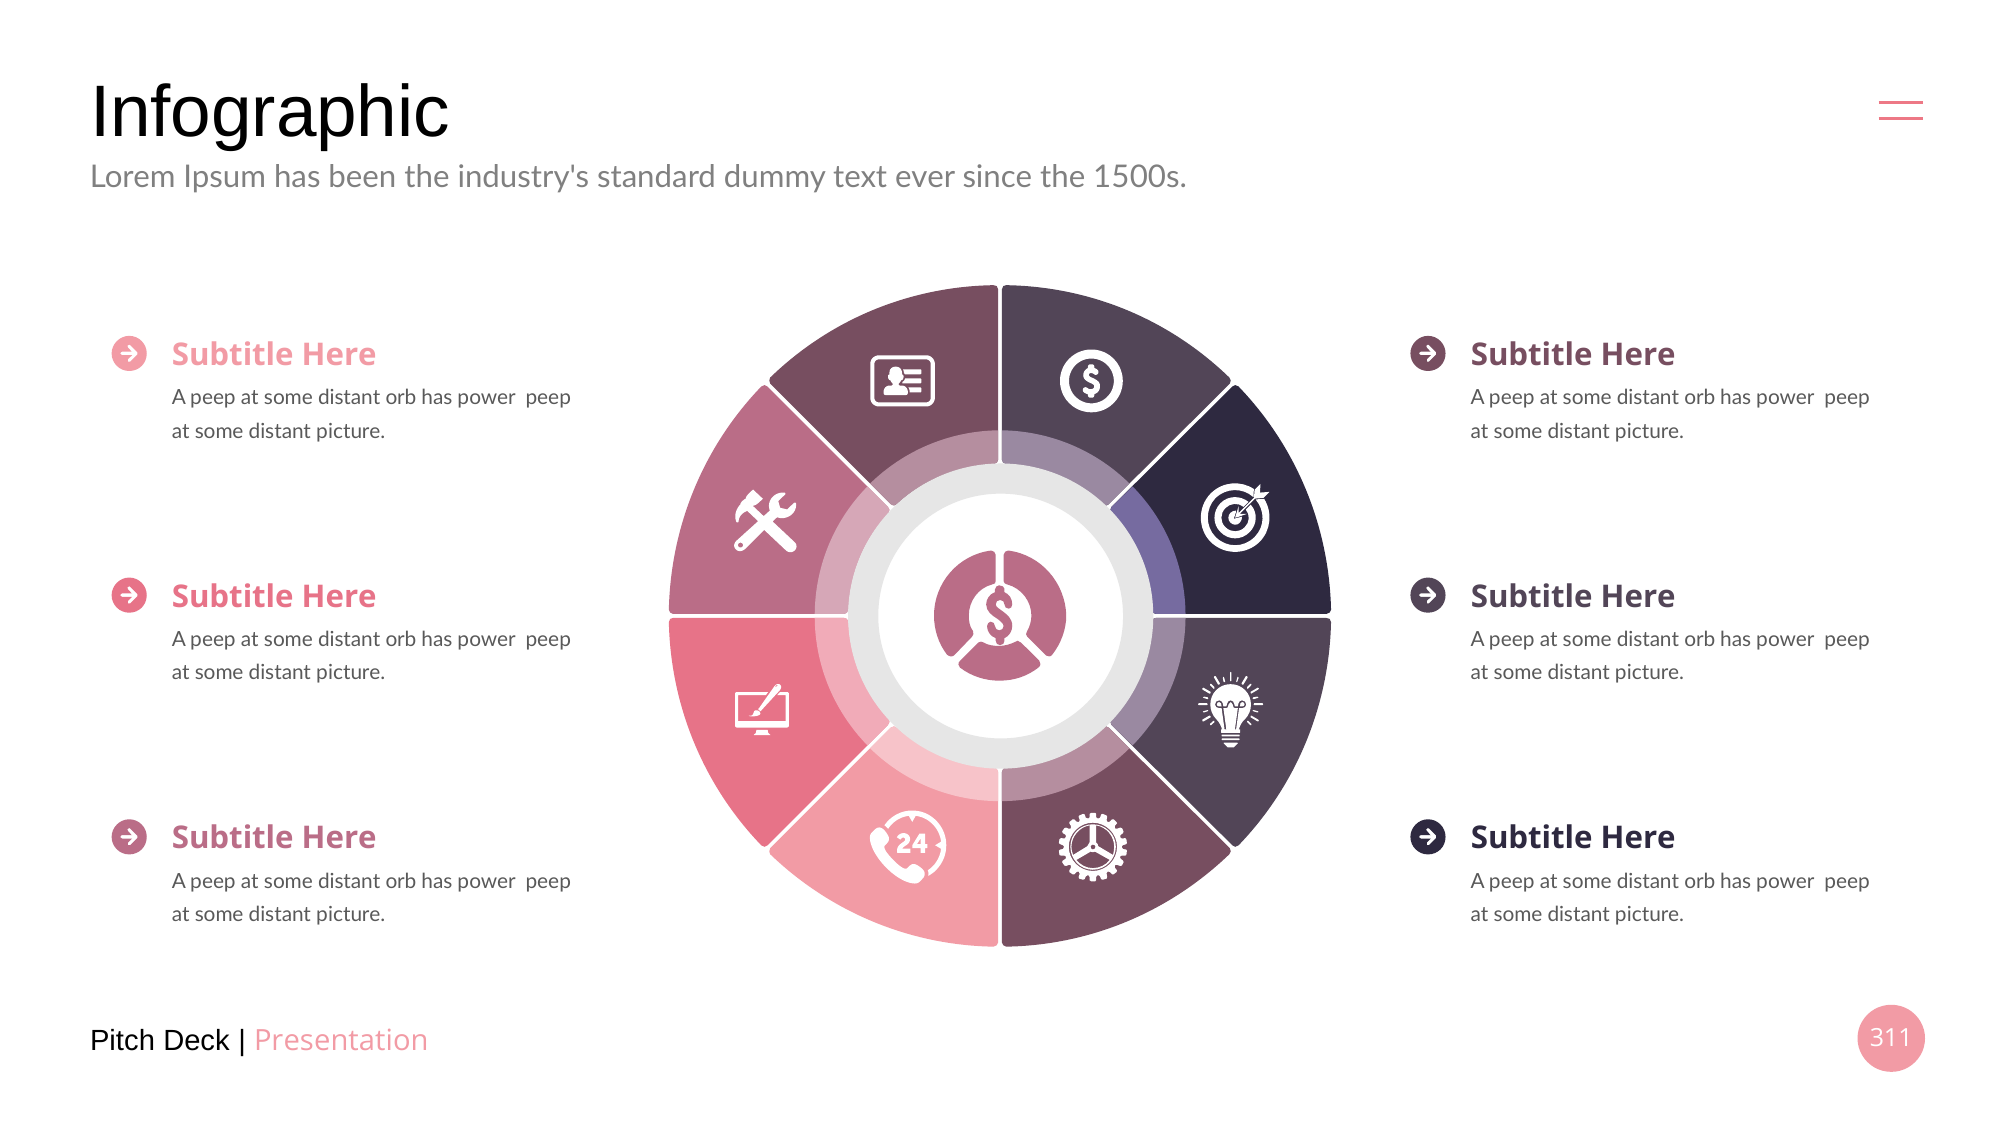

# Infographic
Lorem Ipsum has been the industry's standard dummy text ever since the 1500s.

Subtitle Here
Subtitle Here

A peep at some distant orb has power  peep at some distant picture.
A peep at some distant orb has power  peep at some distant picture.
Subtitle Here
Subtitle Here

A peep at some distant orb has power  peep at some distant picture.
A peep at some distant orb has power  peep at some distant picture.
Subtitle Here
Subtitle Here

A peep at some distant orb has power  peep at some distant picture.
A peep at some distant orb has power  peep at some distant picture.
Pitch Deck | Presentation
311